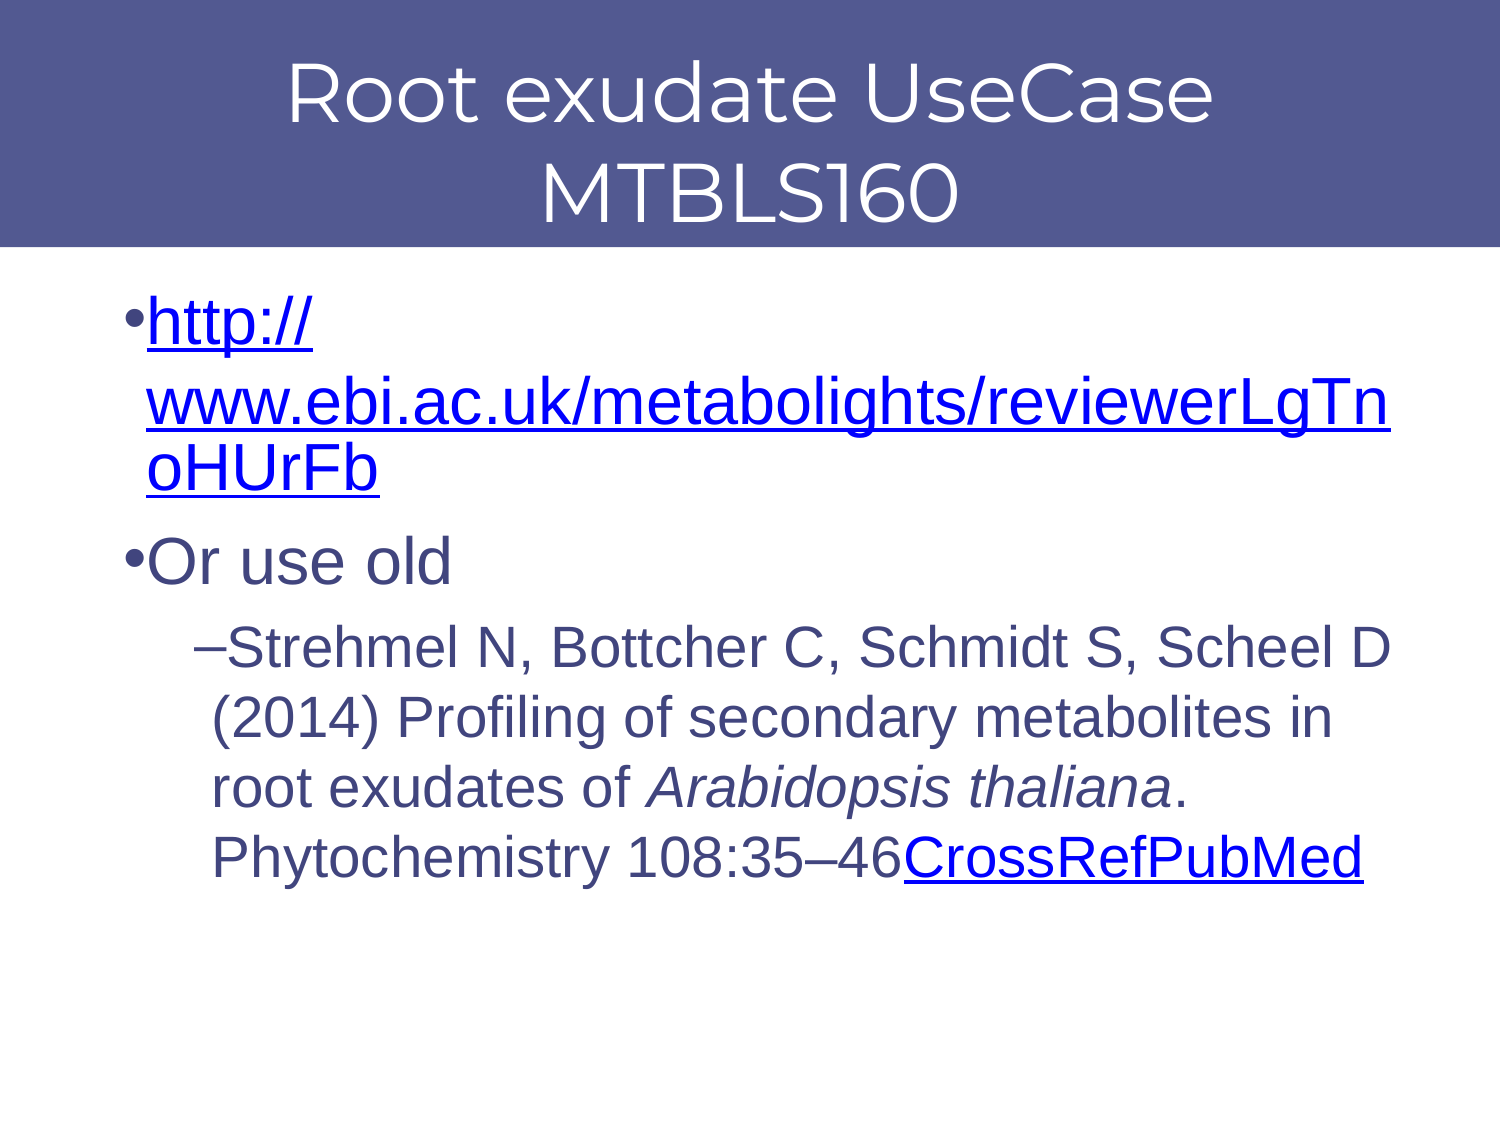

# Root exudate UseCase MTBLS160
http://www.ebi.ac.uk/metabolights/reviewerLgTnoHUrFb
Or use old
Strehmel N, Bottcher C, Schmidt S, Scheel D (2014) Profiling of secondary metabolites in root exudates of Arabidopsis thaliana. Phytochemistry 108:35–46CrossRefPubMed